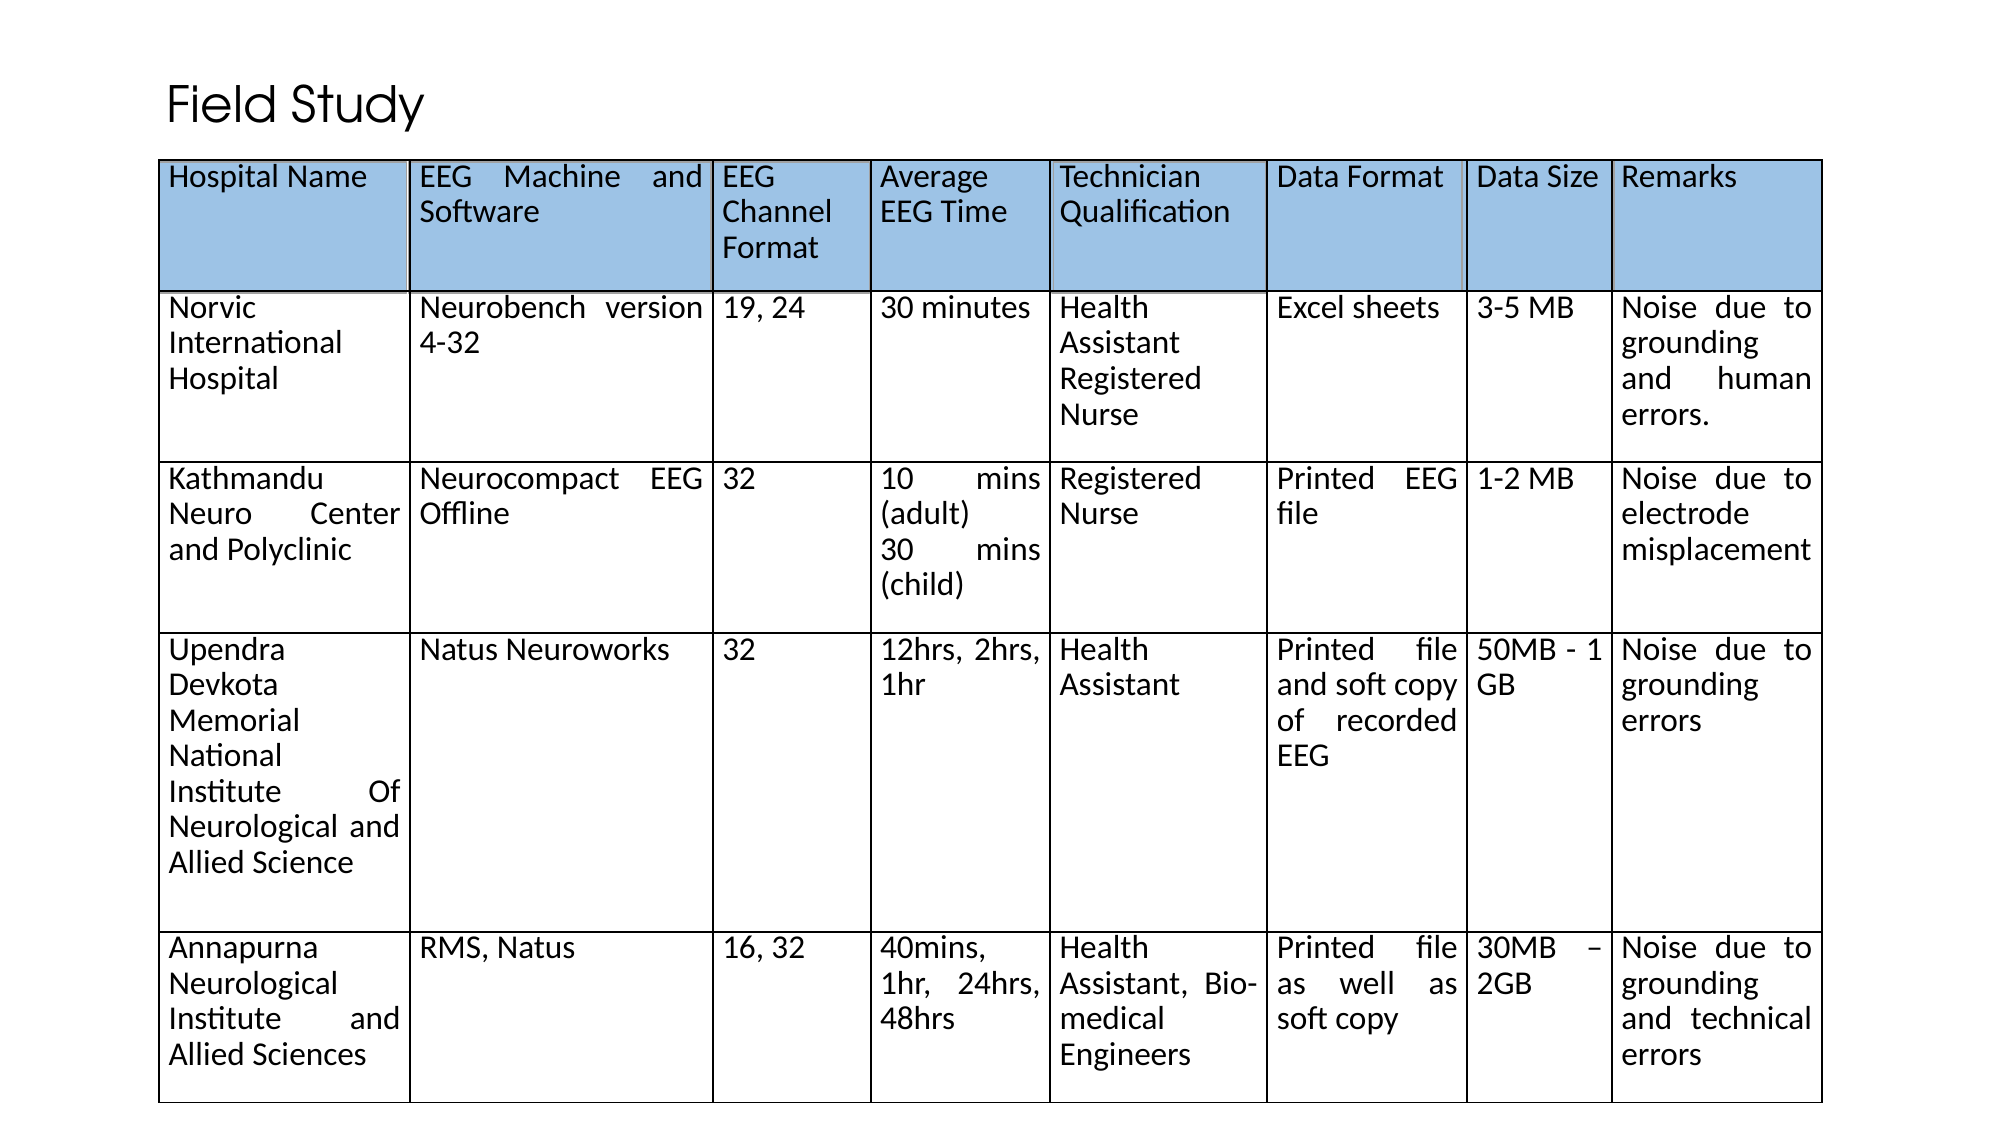

Field Study

| Hospital Name | EEG Machine and Software | EEG Channel Format | Average EEG Time | Technician Qualification | Data Format | Data Size | Remarks |
| --- | --- | --- | --- | --- | --- | --- | --- |
| Norvic International Hospital | Neurobench version 4-32 | 19, 24 | 30 minutes | Health Assistant Registered Nurse | Excel sheets | 3-5 MB | Noise due to grounding and human errors. |
| Kathmandu Neuro Center and Polyclinic | Neurocompact EEG Offline | 32 | 10 mins (adult) 30 mins (child) | Registered Nurse | Printed EEG file | 1-2 MB | Noise due to electrode misplacement |
| Upendra Devkota Memorial National Institute Of Neurological and Allied Science | Natus Neuroworks | 32 | 12hrs, 2hrs, 1hr | Health Assistant | Printed file and soft copy of recorded EEG | 50MB - 1 GB | Noise due to grounding errors |
| Annapurna Neurological Institute and Allied Sciences | RMS, Natus | 16, 32 | 40mins, 1hr, 24hrs, 48hrs | Health Assistant, Bio-medical Engineers | Printed file as well as soft copy | 30MB – 2GB | Noise due to grounding and technical errors |